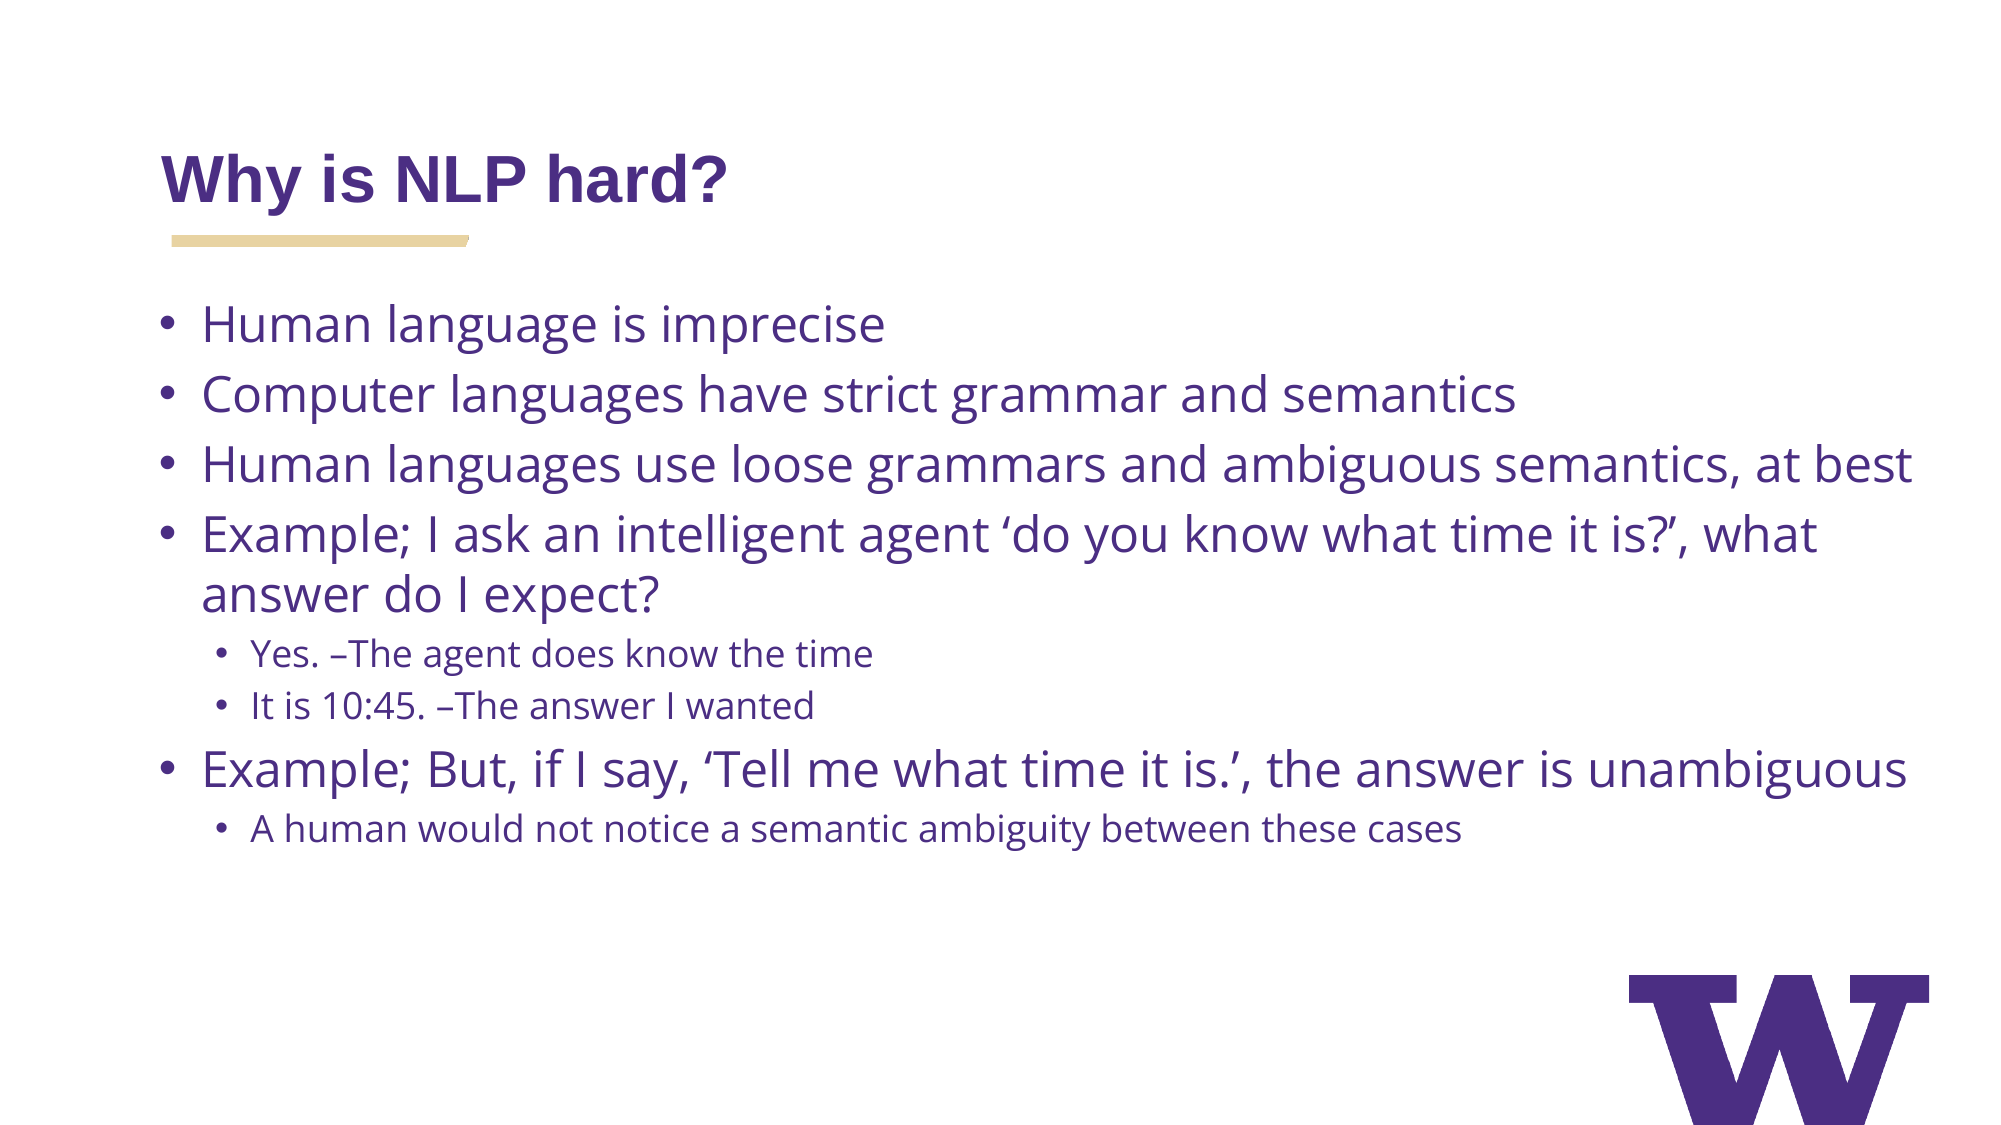

# Why is NLP hard?
Human language is imprecise
Computer languages have strict grammar and semantics
Human languages use loose grammars and ambiguous semantics, at best
Example; I ask an intelligent agent ‘do you know what time it is?’, what answer do I expect?
Yes. –The agent does know the time
It is 10:45. –The answer I wanted
Example; But, if I say, ‘Tell me what time it is.’, the answer is unambiguous
A human would not notice a semantic ambiguity between these cases